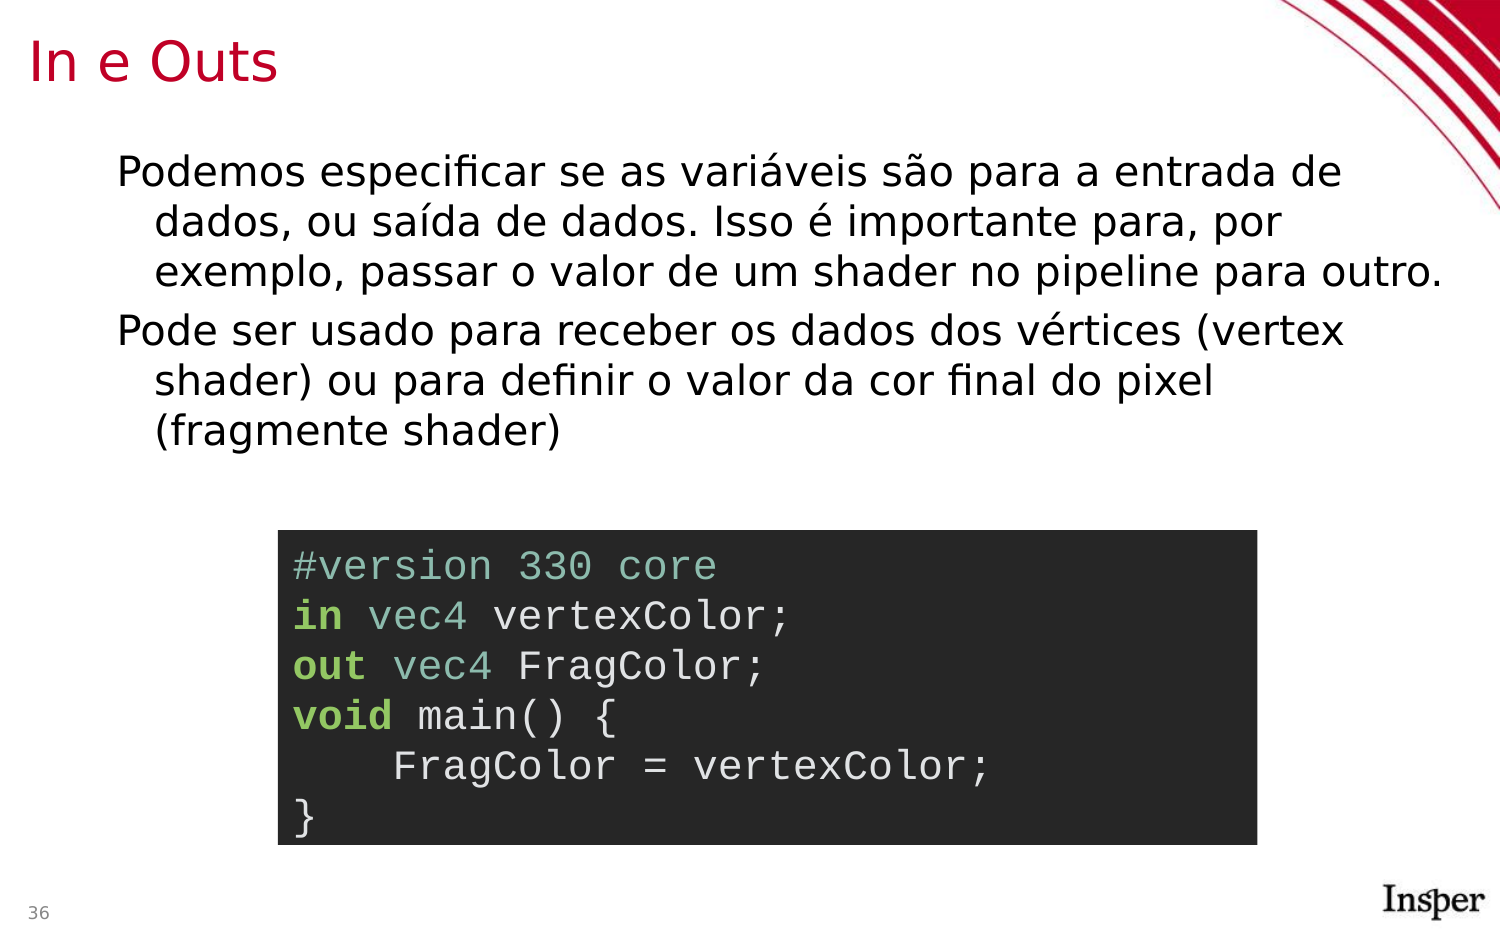

# In e Outs
Podemos especificar se as variáveis são para a entrada de dados, ou saída de dados. Isso é importante para, por exemplo, passar o valor de um shader no pipeline para outro.
Pode ser usado para receber os dados dos vértices (vertex shader) ou para definir o valor da cor final do pixel (fragmente shader)
#version 330 core
in vec4 vertexColor;
out vec4 FragColor;
void main() {
    FragColor = vertexColor;
}
36